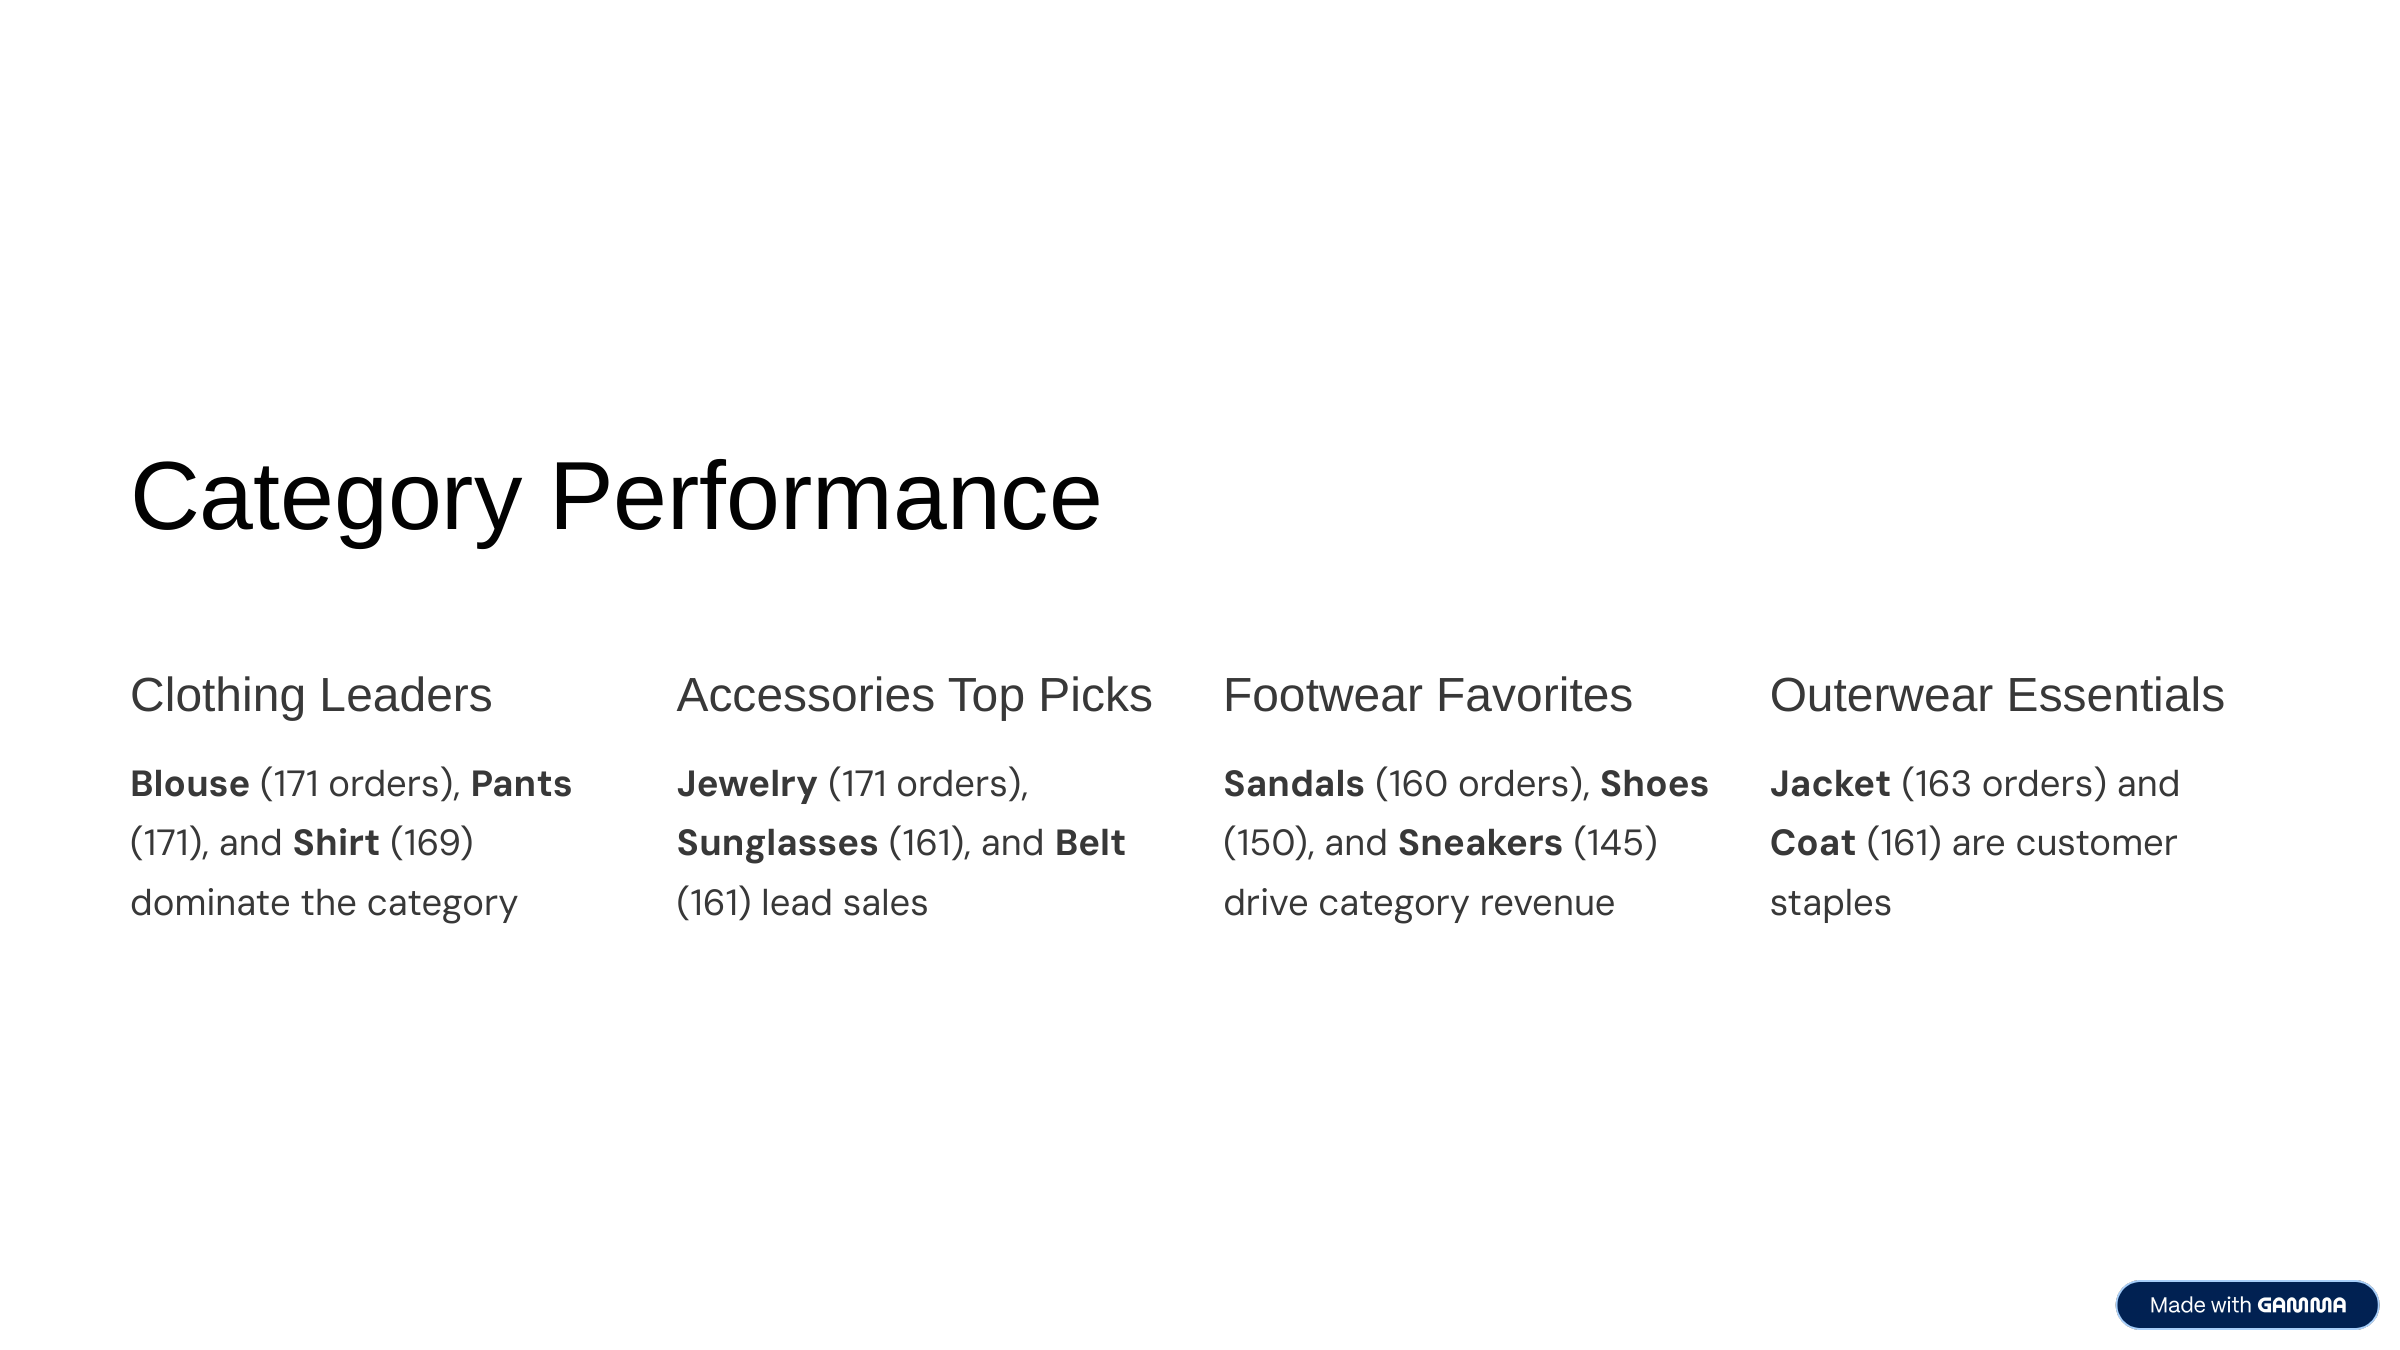

Category Performance
Clothing Leaders
Accessories Top Picks
Footwear Favorites
Outerwear Essentials
Blouse (171 orders), Pants (171), and Shirt (169) dominate the category
Jewelry (171 orders), Sunglasses (161), and Belt (161) lead sales
Sandals (160 orders), Shoes (150), and Sneakers (145) drive category revenue
Jacket (163 orders) and Coat (161) are customer staples